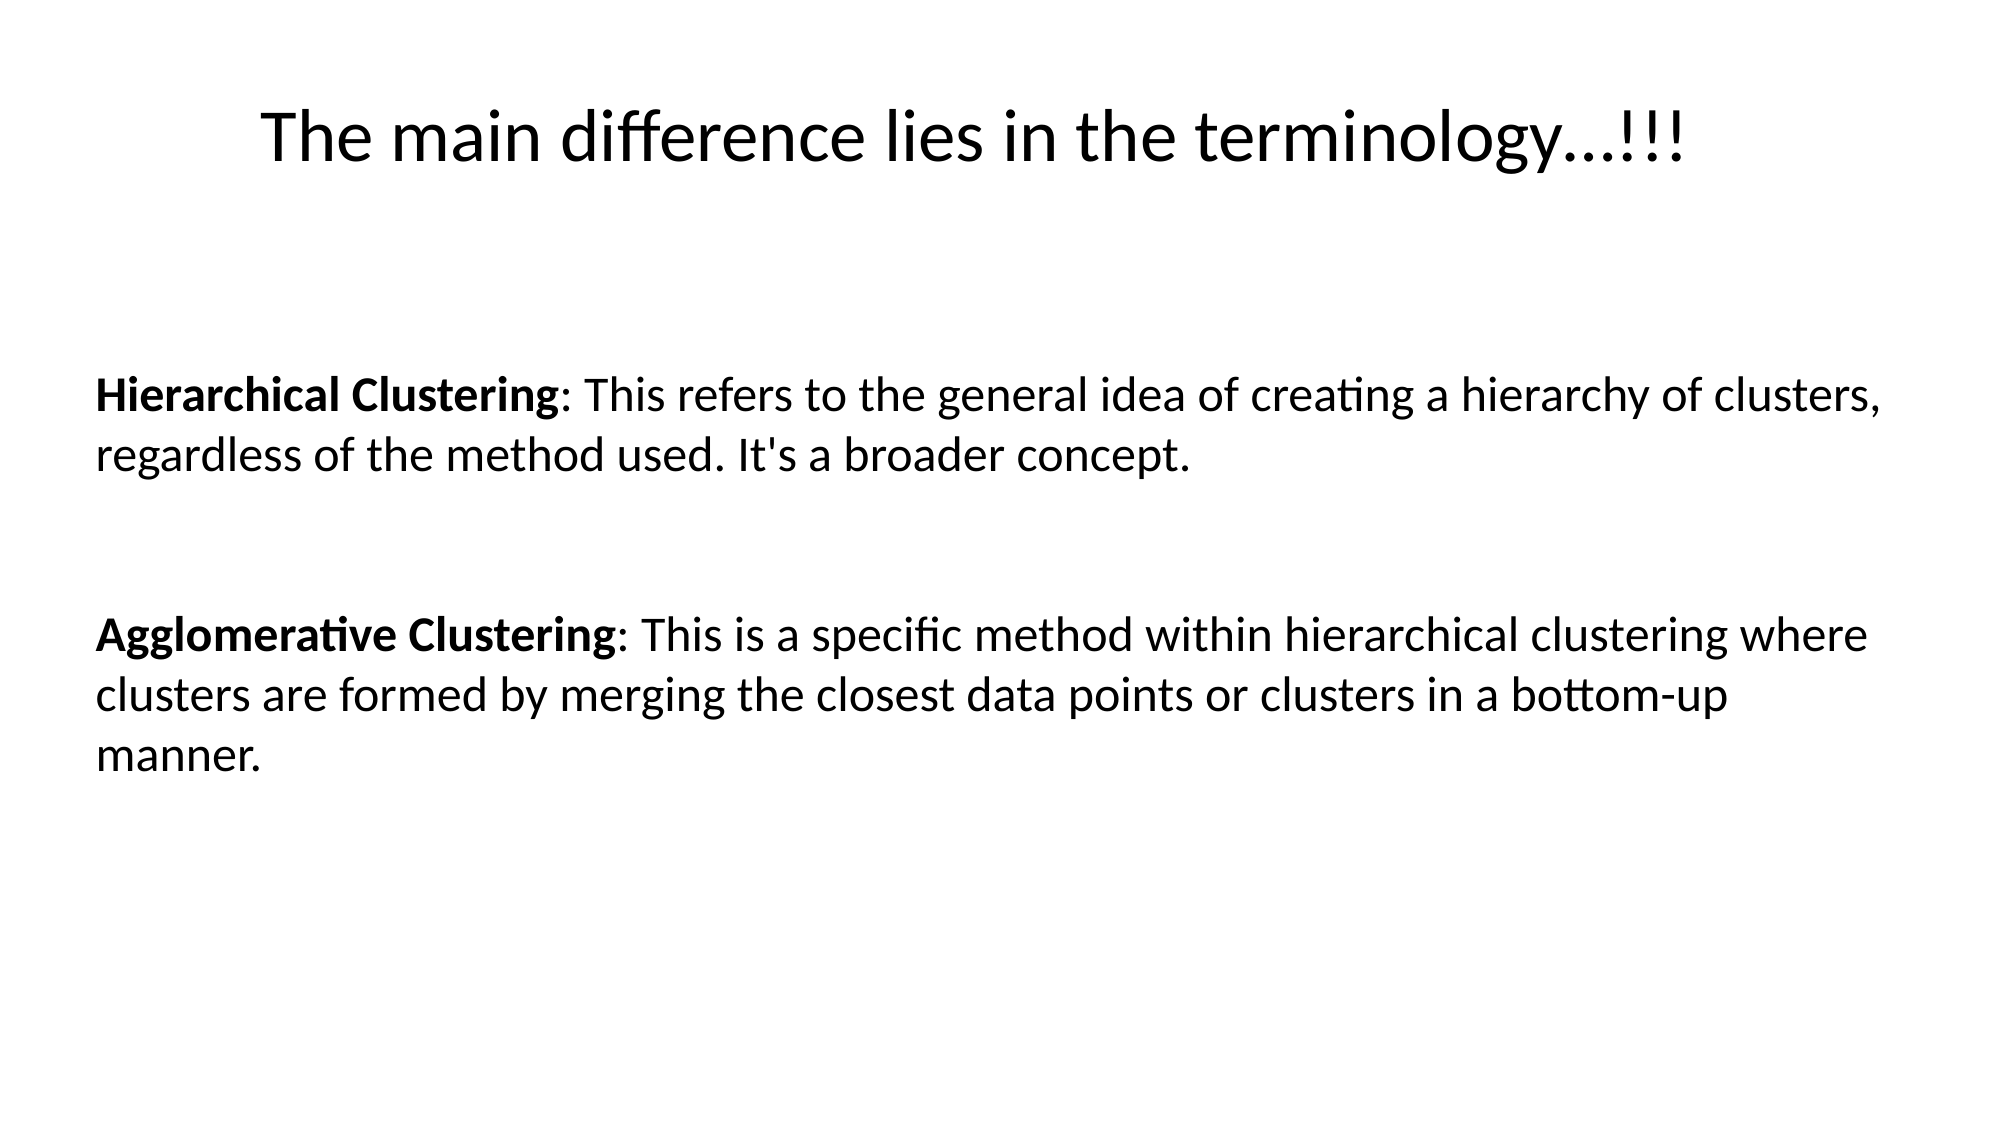

The main difference lies in the terminology…!!!

Hierarchical Clustering: This refers to the general idea of creating a hierarchy of clusters, regardless of the method used. It's a broader concept.

Agglomerative Clustering: This is a specific method within hierarchical clustering where clusters are formed by merging the closest data points or clusters in a bottom-up manner.